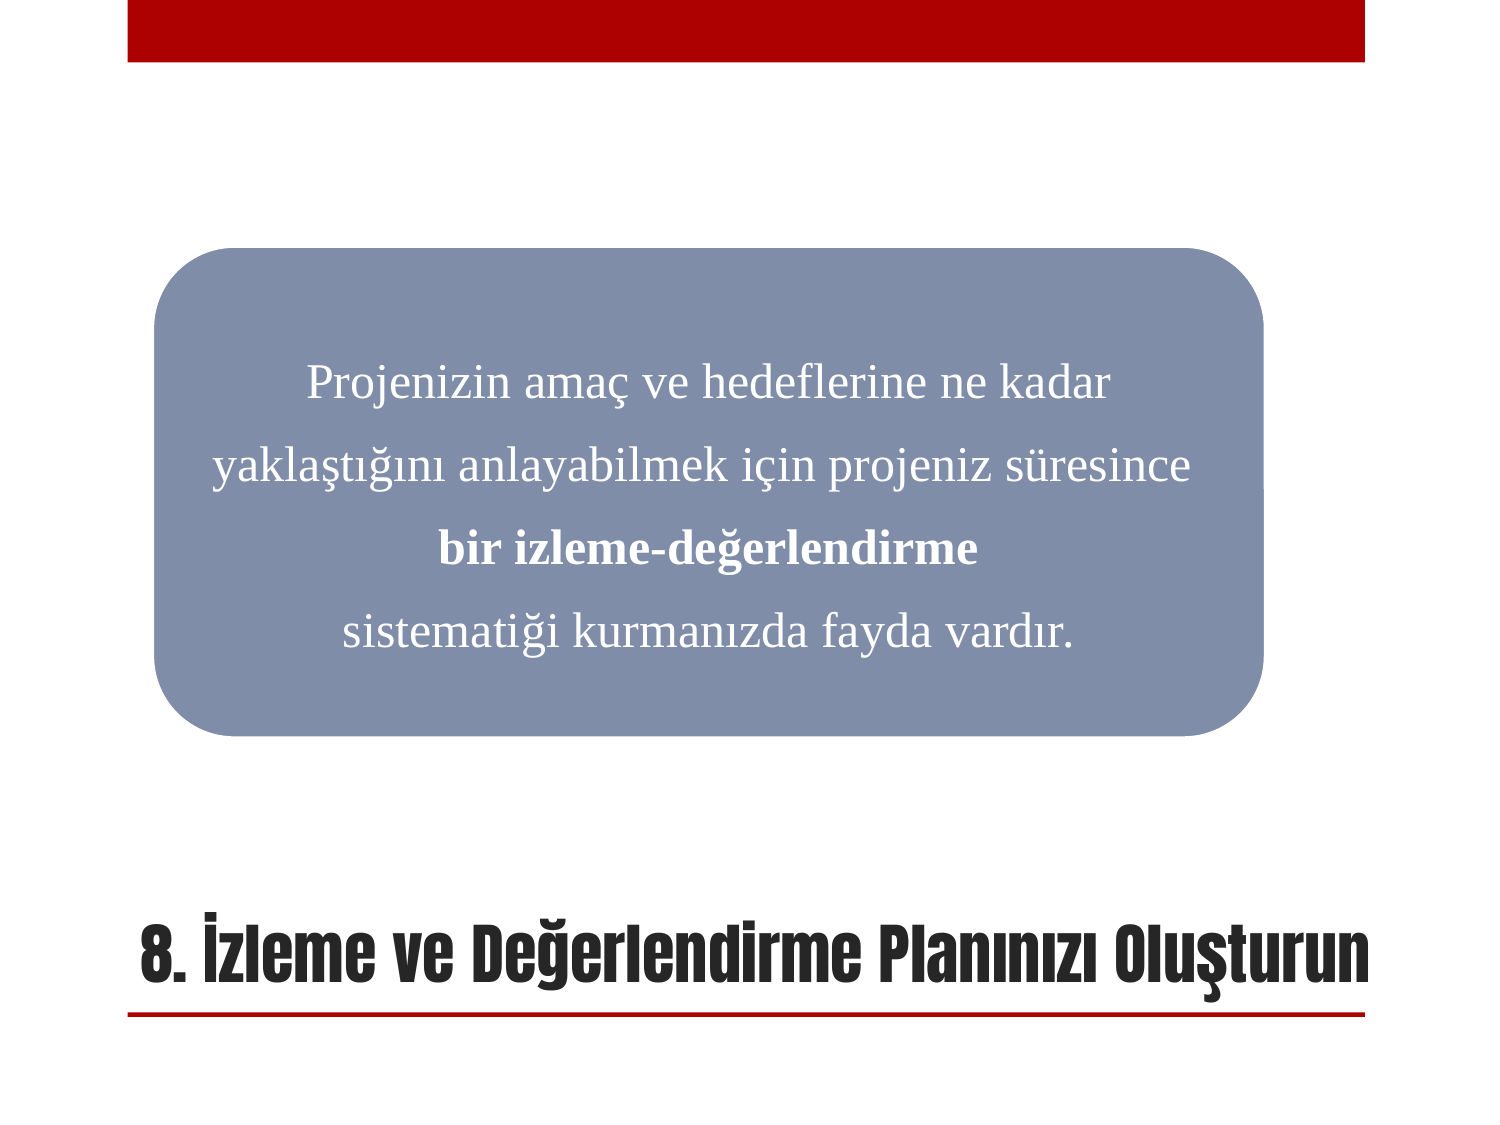

Projenizin amaç ve hedeflerine ne kadar yaklaştığını anlayabilmek için projeniz süresince
bir izleme-değerlendirme
 sistematiği kurmanızda fayda vardır.
8. İzleme ve Değerlendirme Planınızı Oluşturun